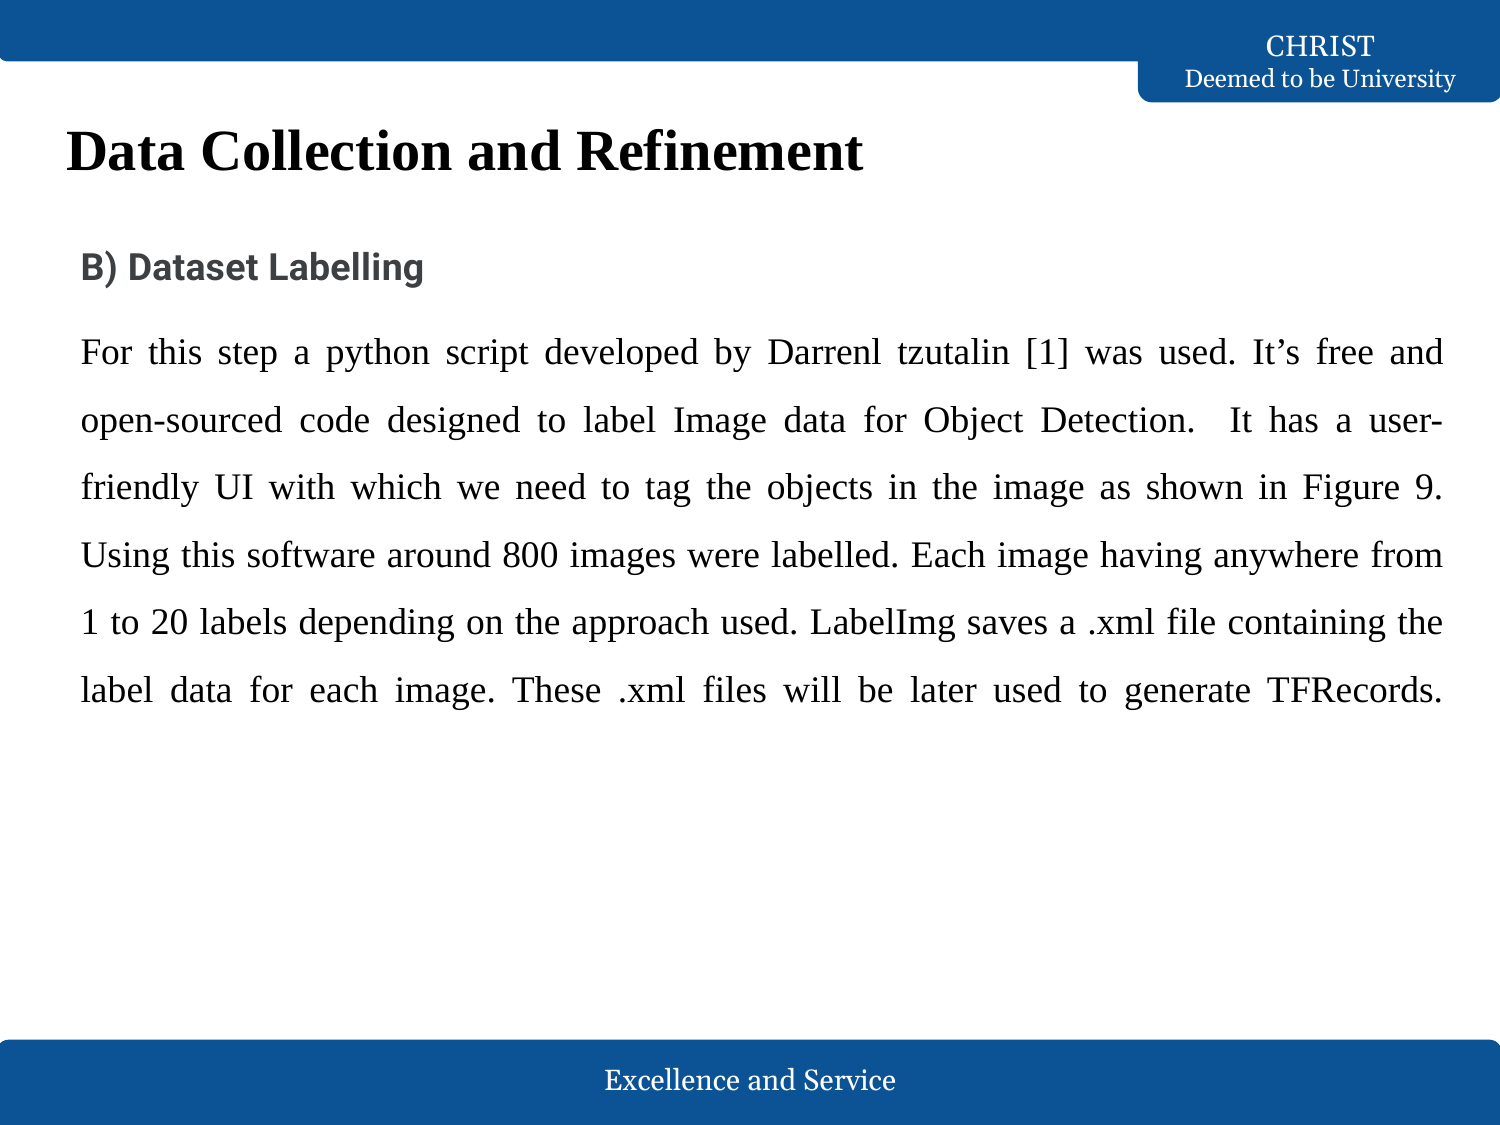

# Data Collection and Refinement
B) Dataset Labelling
For this step a python script developed by Darrenl tzutalin [1] was used. It’s free and open-sourced code designed to label Image data for Object Detection.  It has a user-friendly UI with which we need to tag the objects in the image as shown in Figure 9. Using this software around 800 images were labelled. Each image having anywhere from 1 to 20 labels depending on the approach used. LabelImg saves a .xml file containing the label data for each image. These .xml files will be later used to generate TFRecords.